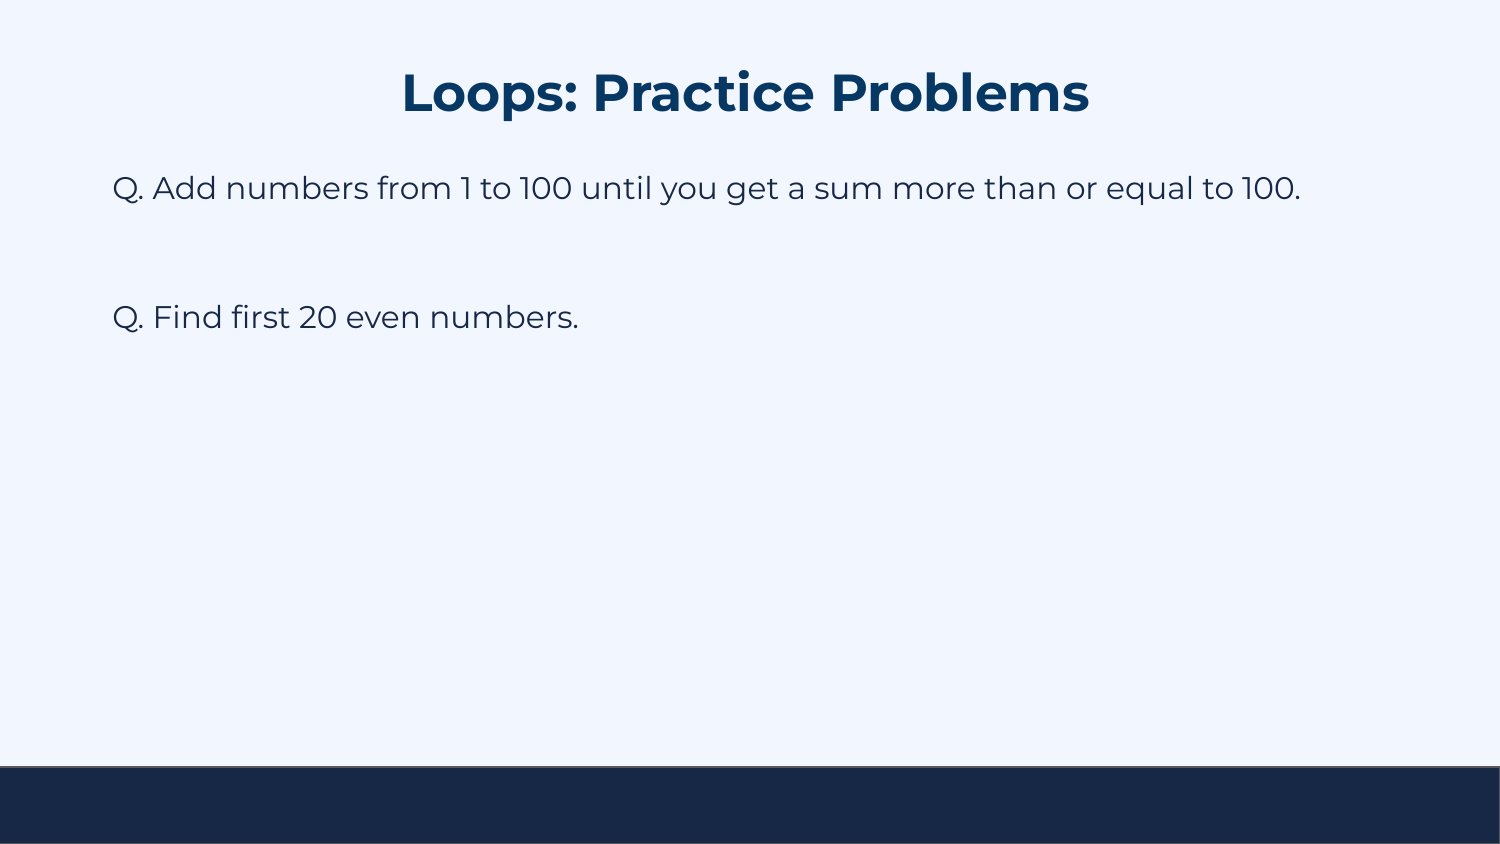

# Loops: Practice Problems
Q. Add numbers from 1 to 100 until you get a sum more than or equal to 100.

Q. Find first 20 even numbers.